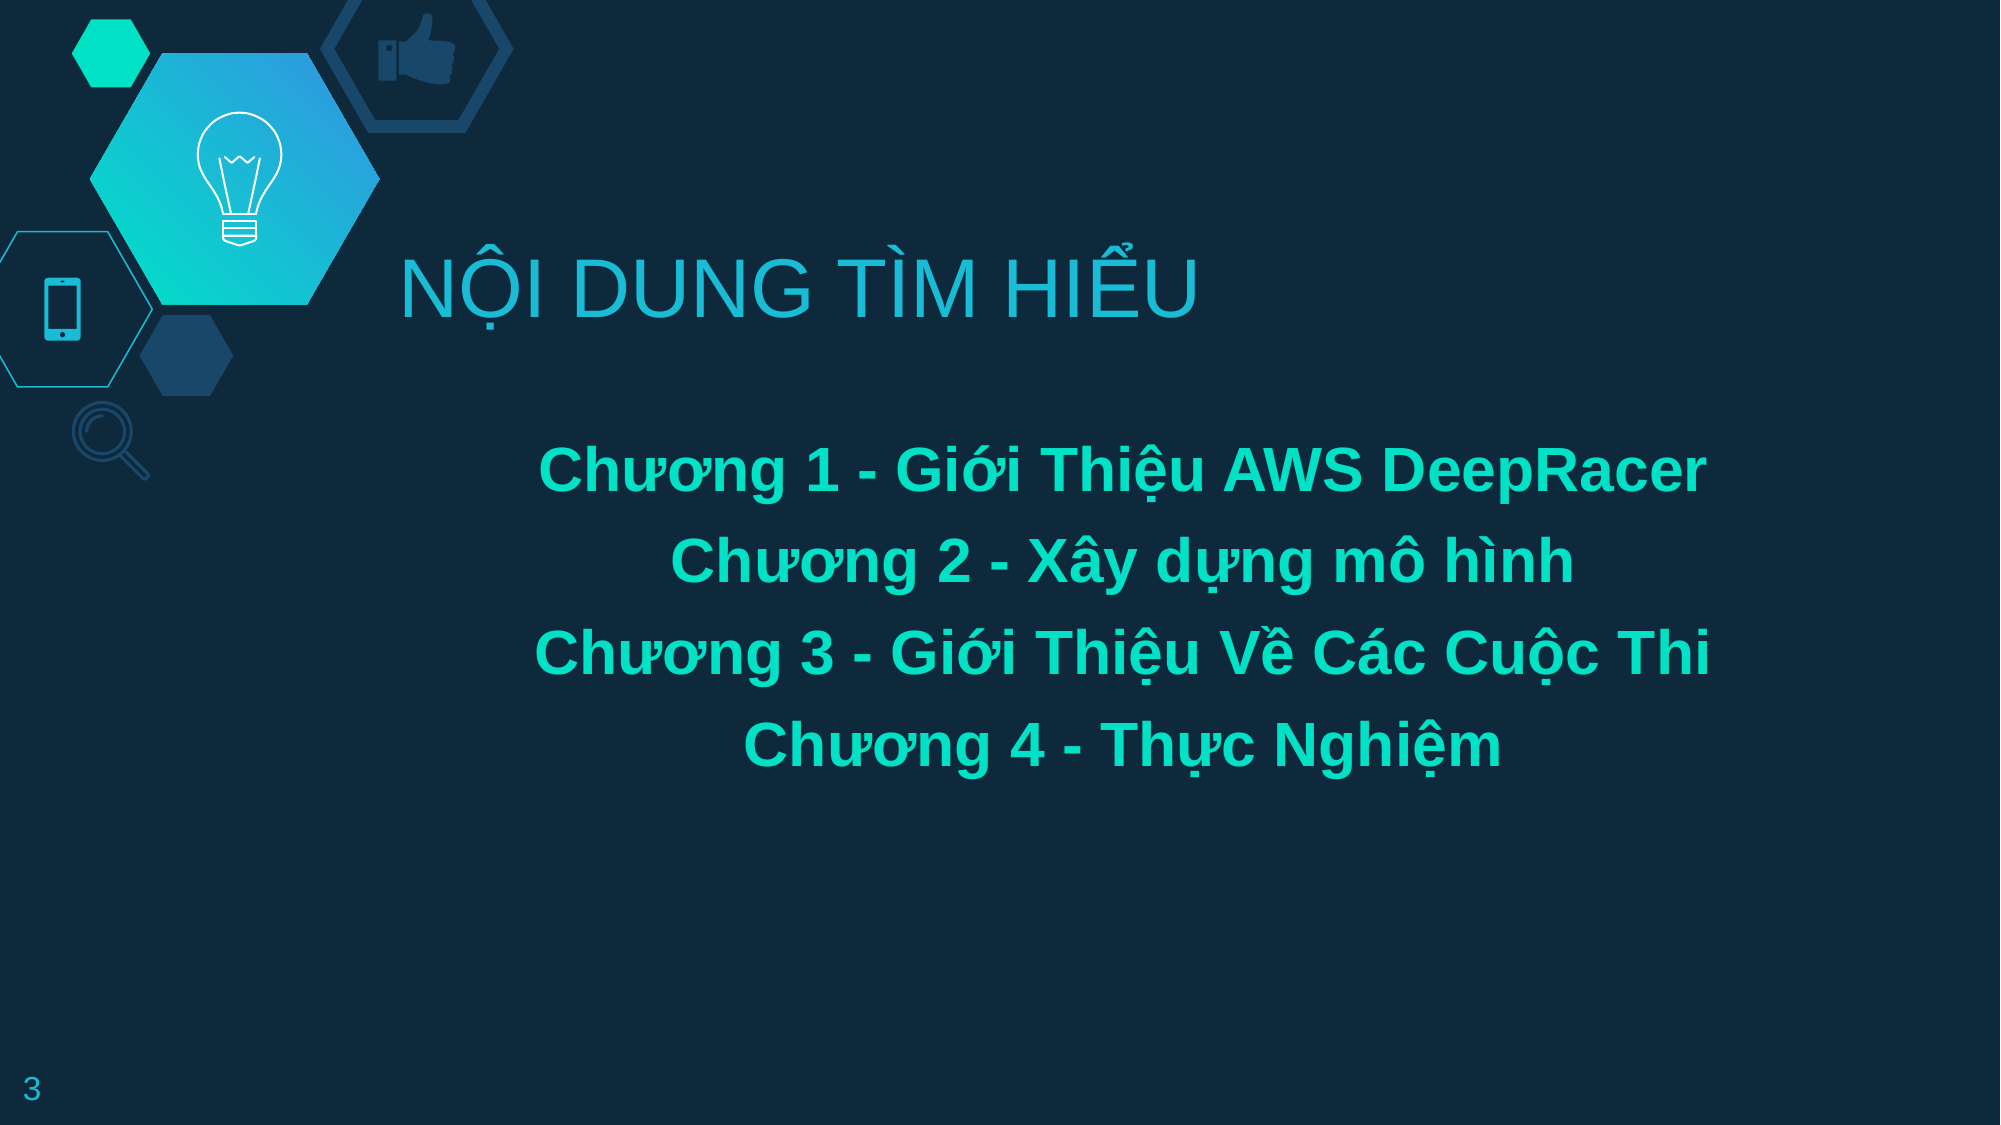

# NỘI DUNG TÌM HIỂU
Chương 1 - Giới Thiệu AWS DeepRacer
Chương 2 - Xây dựng mô hình
Chương 3 - Giới Thiệu Về Các Cuộc Thi
Chương 4 - Thực Nghiệm
3